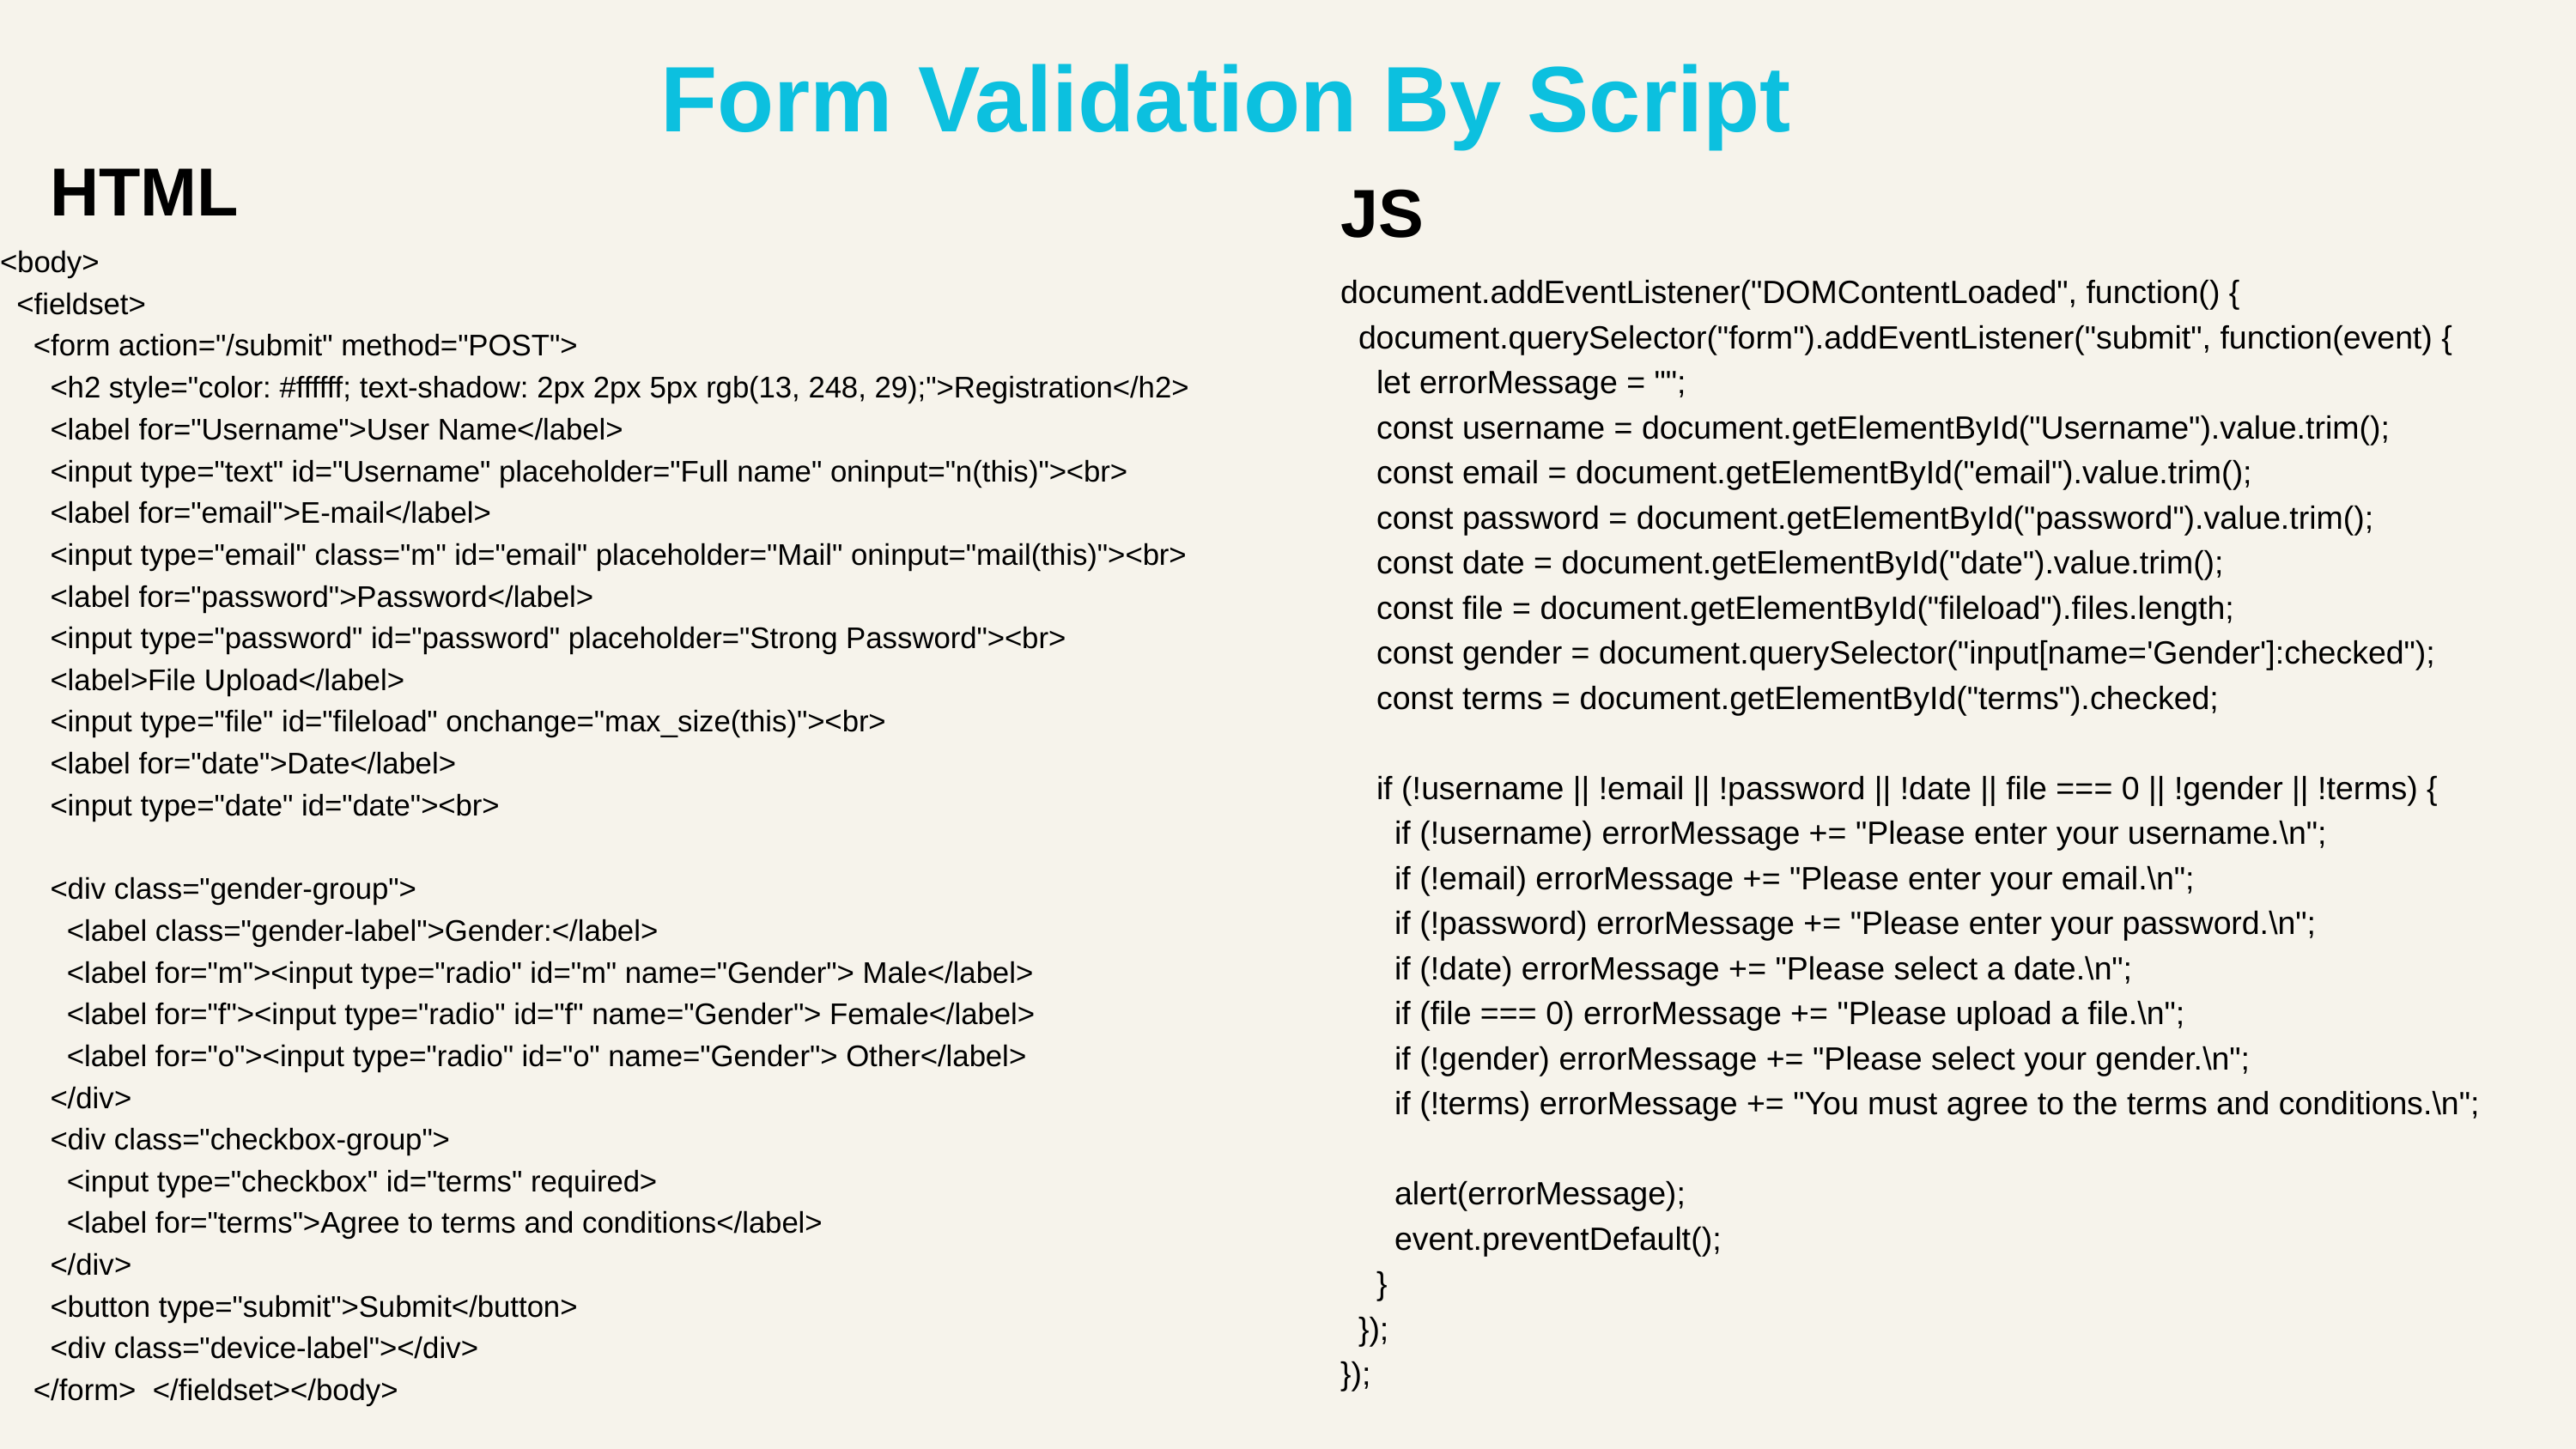

Form Validation By Script
HTML
JS
<body>
  <fieldset>
    <form action="/submit" method="POST">
      <h2 style="color: #ffffff; text-shadow: 2px 2px 5px rgb(13, 248, 29);">Registration</h2>
      <label for="Username">User Name</label>
      <input type="text" id="Username" placeholder="Full name" oninput="n(this)"><br>
      <label for="email">E-mail</label>
      <input type="email" class="m" id="email" placeholder="Mail" oninput="mail(this)"><br>
      <label for="password">Password</label>
      <input type="password" id="password" placeholder="Strong Password"><br>
      <label>File Upload</label>
      <input type="file" id="fileload" onchange="max_size(this)"><br>
      <label for="date">Date</label>
      <input type="date" id="date"><br>

      <div class="gender-group">
        <label class="gender-label">Gender:</label>
        <label for="m"><input type="radio" id="m" name="Gender"> Male</label>
        <label for="f"><input type="radio" id="f" name="Gender"> Female</label>
        <label for="o"><input type="radio" id="o" name="Gender"> Other</label>
      </div>
      <div class="checkbox-group">
        <input type="checkbox" id="terms" required>
        <label for="terms">Agree to terms and conditions</label>
      </div>
      <button type="submit">Submit</button>
      <div class="device-label"></div>
    </form>  </fieldset></body>
document.addEventListener("DOMContentLoaded", function() {
  document.querySelector("form").addEventListener("submit", function(event) {
    let errorMessage = "";
    const username = document.getElementById("Username").value.trim();
    const email = document.getElementById("email").value.trim();
    const password = document.getElementById("password").value.trim();
    const date = document.getElementById("date").value.trim();
    const file = document.getElementById("fileload").files.length;
    const gender = document.querySelector("input[name='Gender']:checked");
    const terms = document.getElementById("terms").checked;

    if (!username || !email || !password || !date || file === 0 || !gender || !terms) {
      if (!username) errorMessage += "Please enter your username.\n";
      if (!email) errorMessage += "Please enter your email.\n";
      if (!password) errorMessage += "Please enter your password.\n";
      if (!date) errorMessage += "Please select a date.\n";
      if (file === 0) errorMessage += "Please upload a file.\n";
      if (!gender) errorMessage += "Please select your gender.\n";
      if (!terms) errorMessage += "You must agree to the terms and conditions.\n";

      alert(errorMessage);
      event.preventDefault();
    }
  });
});